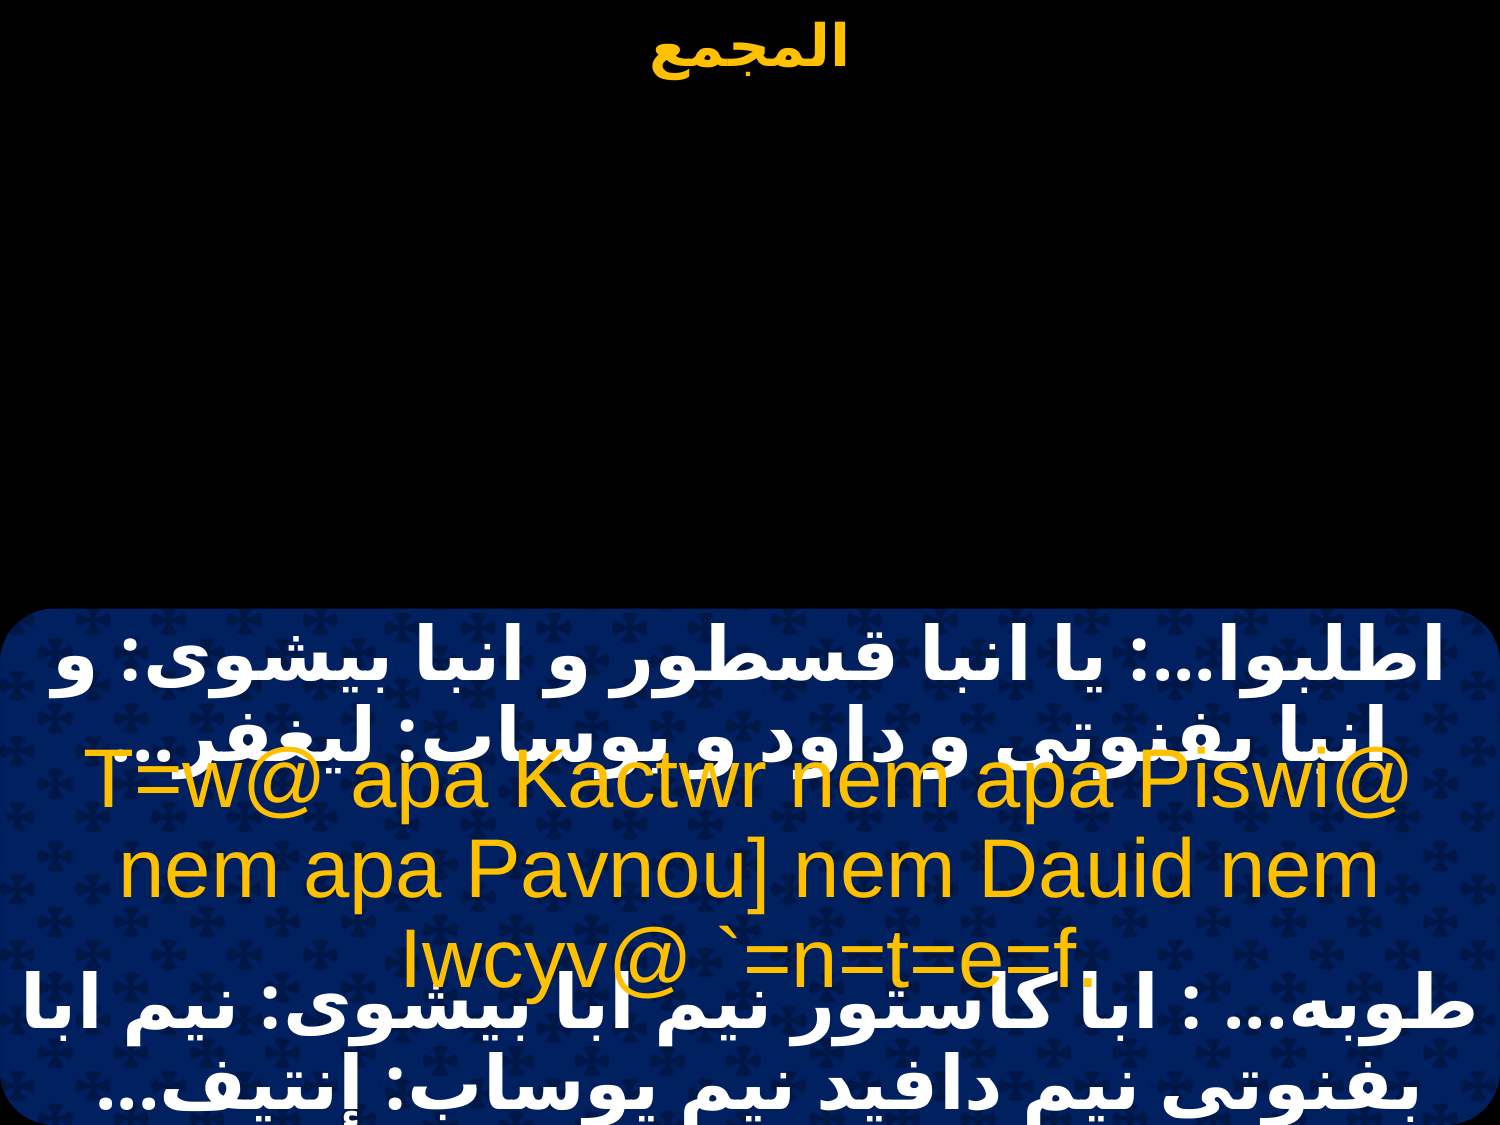

#
اطلبوا...: يا انبا قسطور و انبا بيشوى: و انبا بفنوتى و داود و يوساب: ليغفر...
T=w@ apa Kactwr nem apa Piswi@ nem apa Pavnou] nem Dauid nem Iwcyv@ `=n=t=e=f.
طوبه... : ابا كاستور نيم ابا بيشوى: نيم ابا بفنوتى نيم دافيد نيم يوساب: إنتيف...